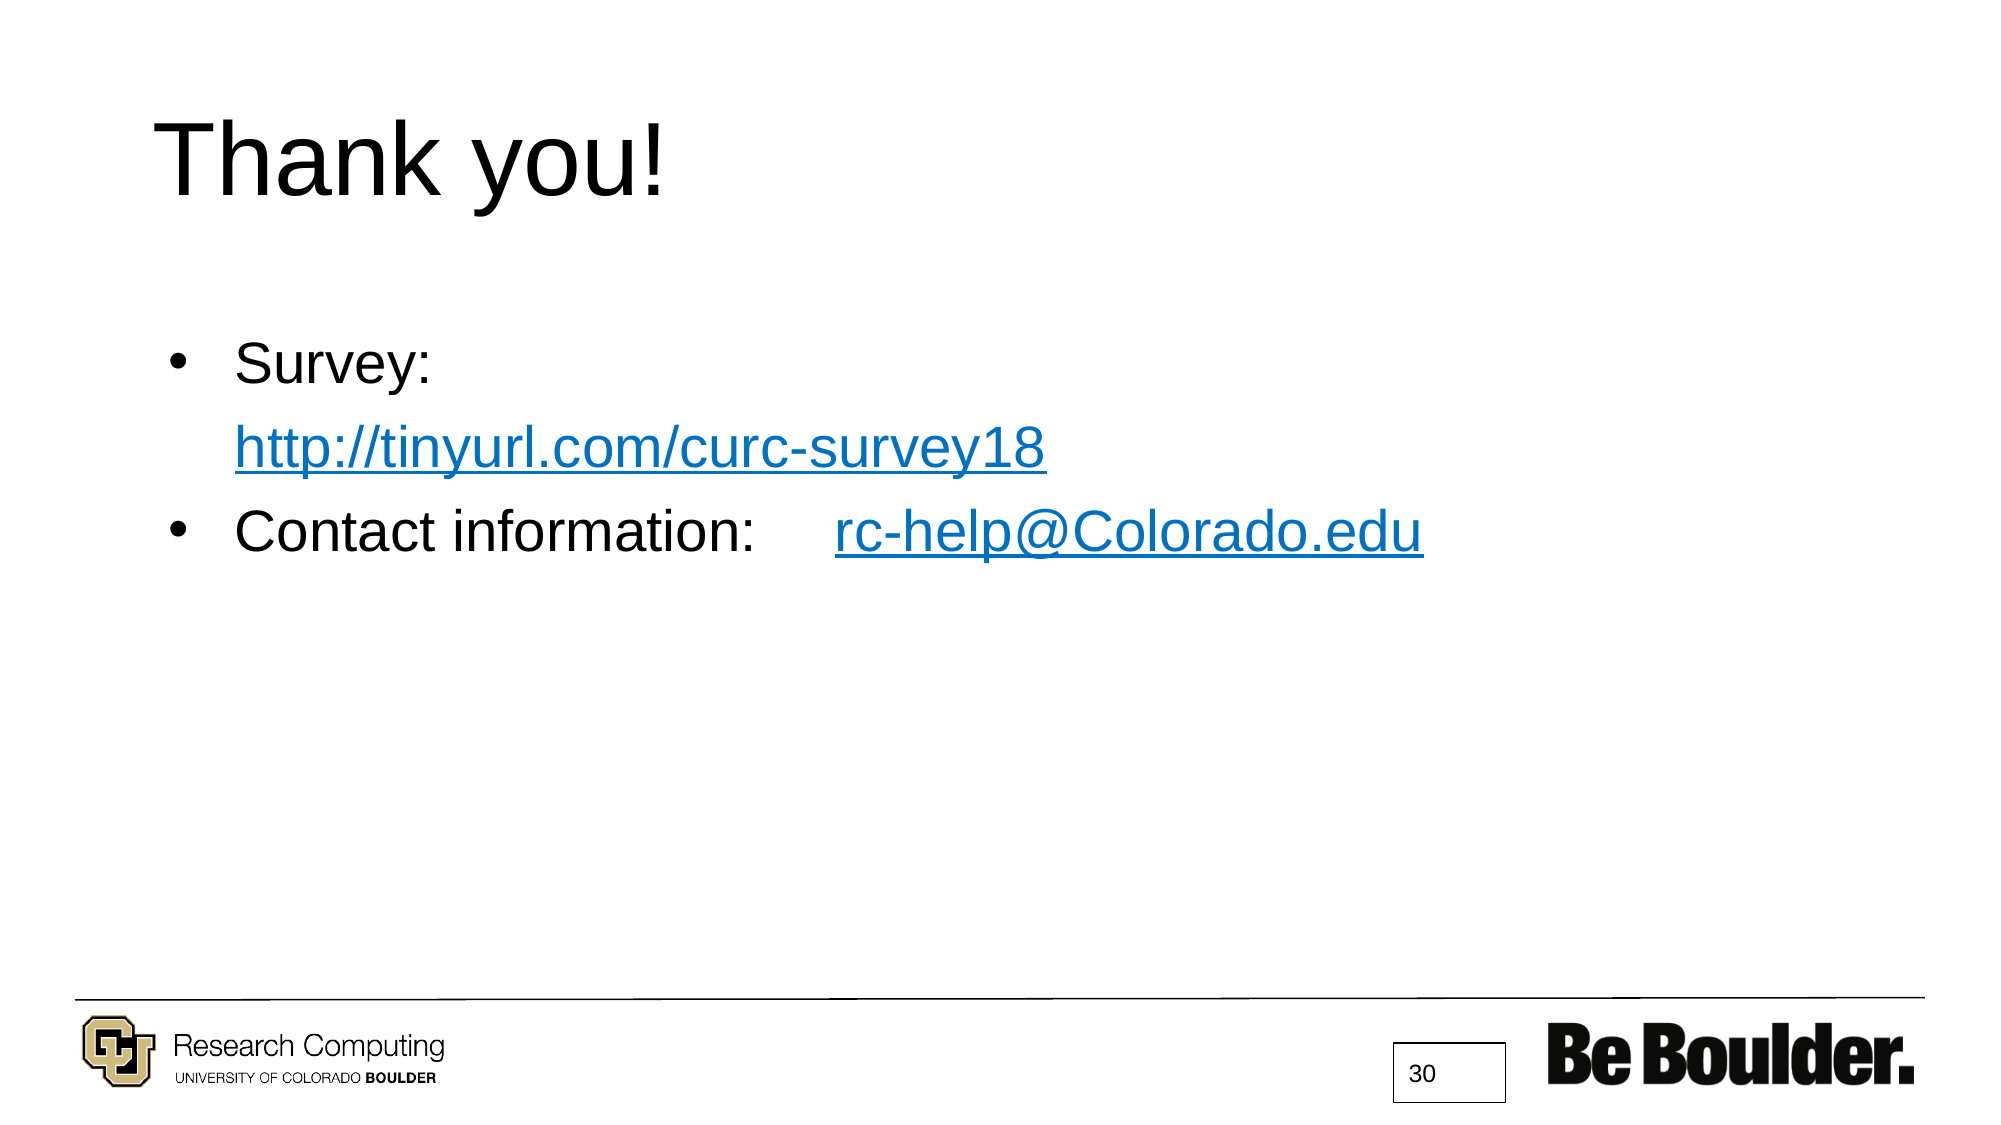

# Thank you!

Survey: 						http://tinyurl.com/curc-survey18
Contact information: 	rc-help@Colorado.edu
30